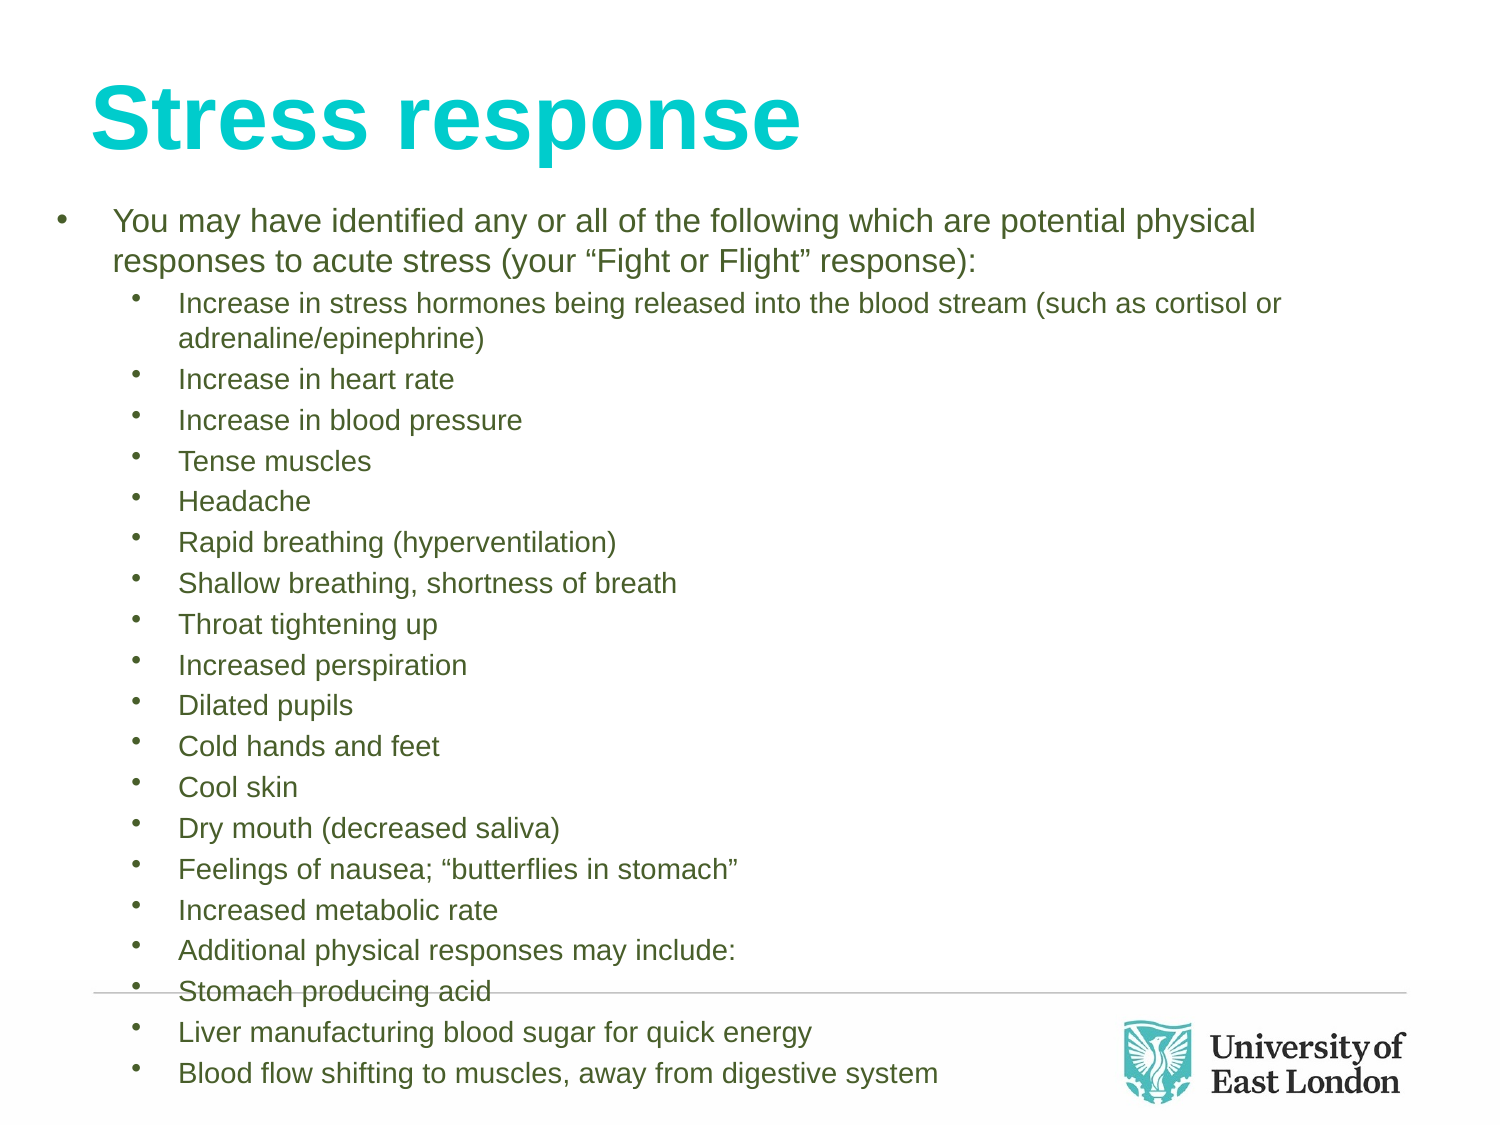

# Stress response
You may have identified any or all of the following which are potential physical responses to acute stress (your “Fight or Flight” response):
Increase in stress hormones being released into the blood stream (such as cortisol or adrenaline/epinephrine)
Increase in heart rate
Increase in blood pressure
Tense muscles
Headache
Rapid breathing (hyperventilation)
Shallow breathing, shortness of breath
Throat tightening up
Increased perspiration
Dilated pupils
Cold hands and feet
Cool skin
Dry mouth (decreased saliva)
Feelings of nausea; “butterflies in stomach”
Increased metabolic rate
Additional physical responses may include:
Stomach producing acid
Liver manufacturing blood sugar for quick energy
Blood flow shifting to muscles, away from digestive system